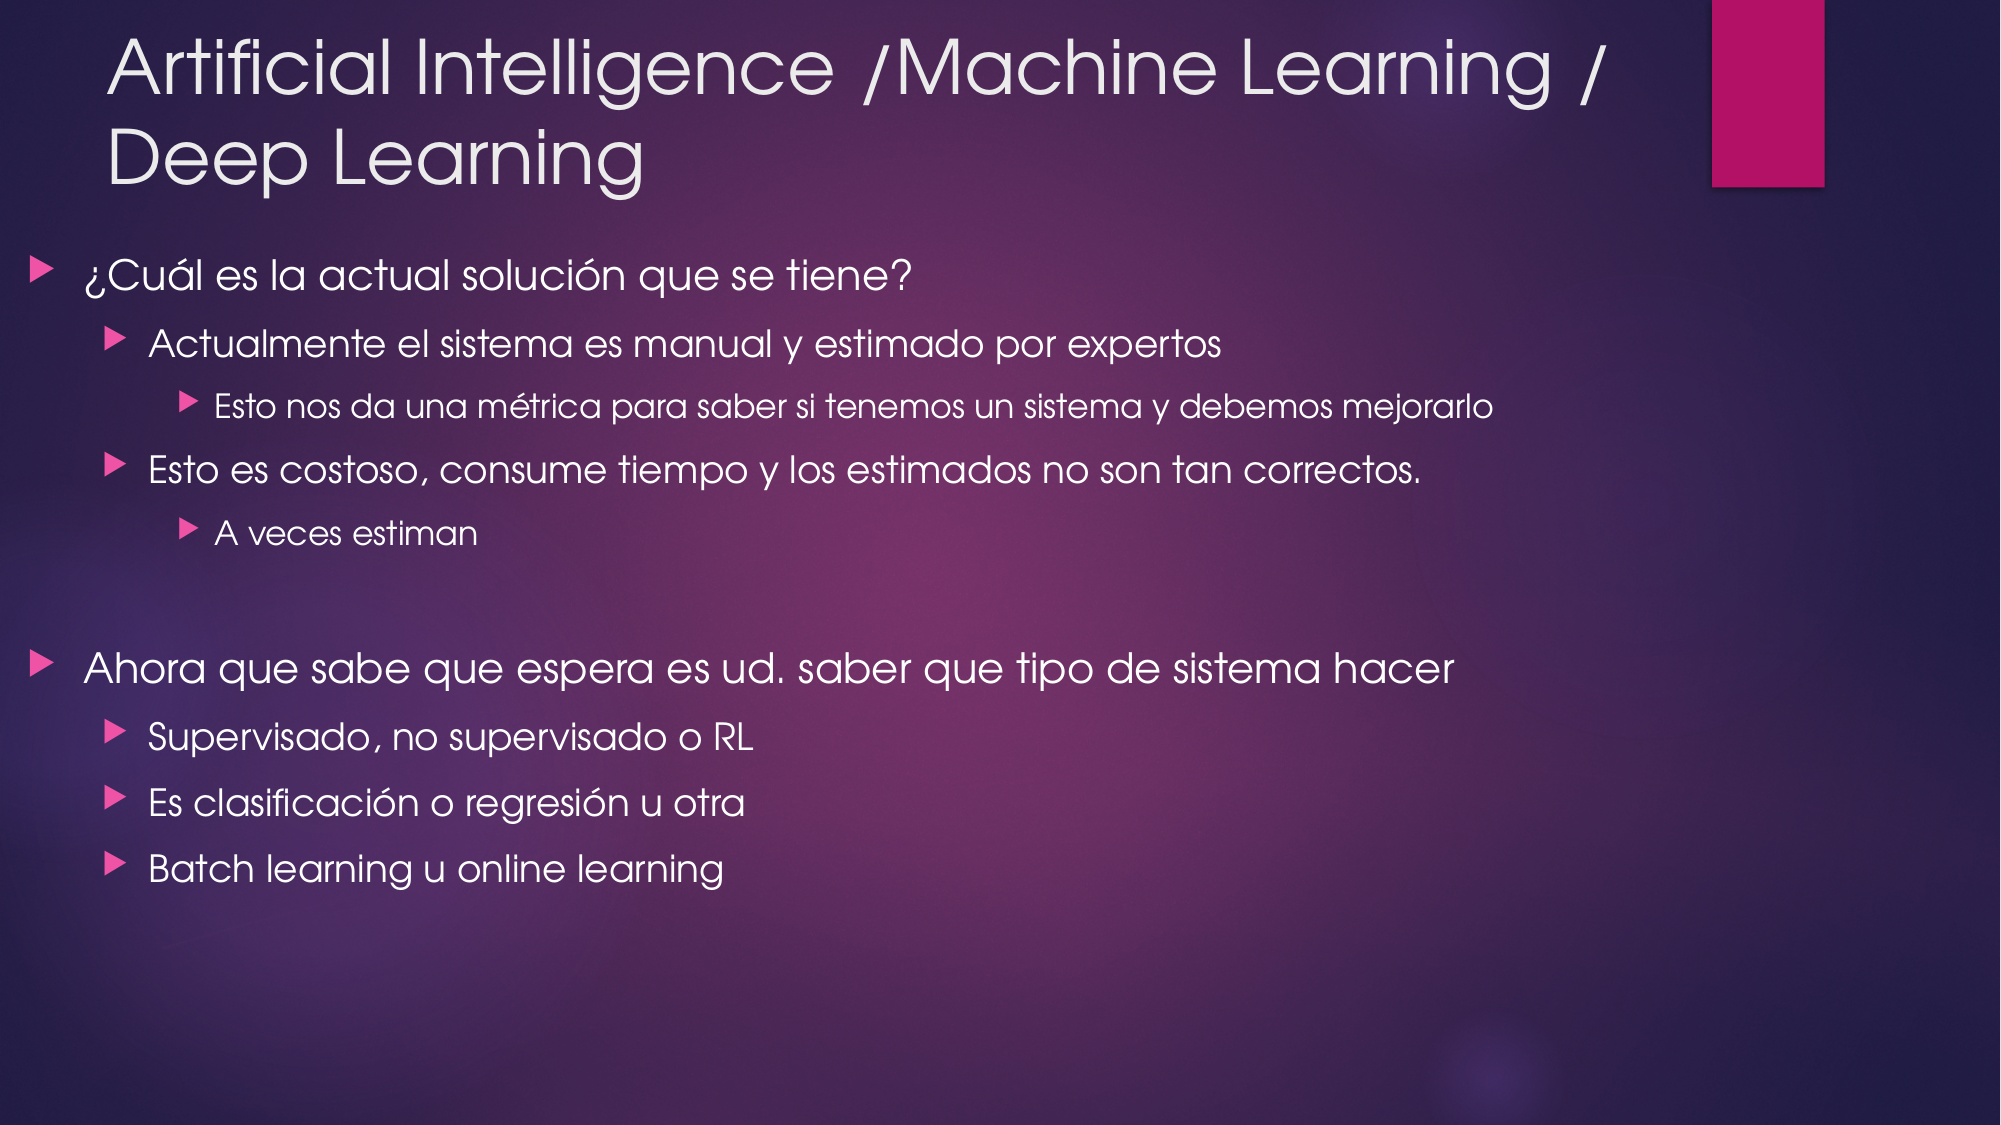

# Artificial Intelligence /Machine Learning / Deep Learning
¿Cuál es la actual solución que se tiene?
Actualmente el sistema es manual y estimado por expertos
Esto nos da una métrica para saber si tenemos un sistema y debemos mejorarlo
Esto es costoso, consume tiempo y los estimados no son tan correctos.
A veces estiman

Ahora que sabe que espera es ud. saber que tipo de sistema hacer
Supervisado, no supervisado o RL
Es clasificación o regresión u otra
Batch learning u online learning